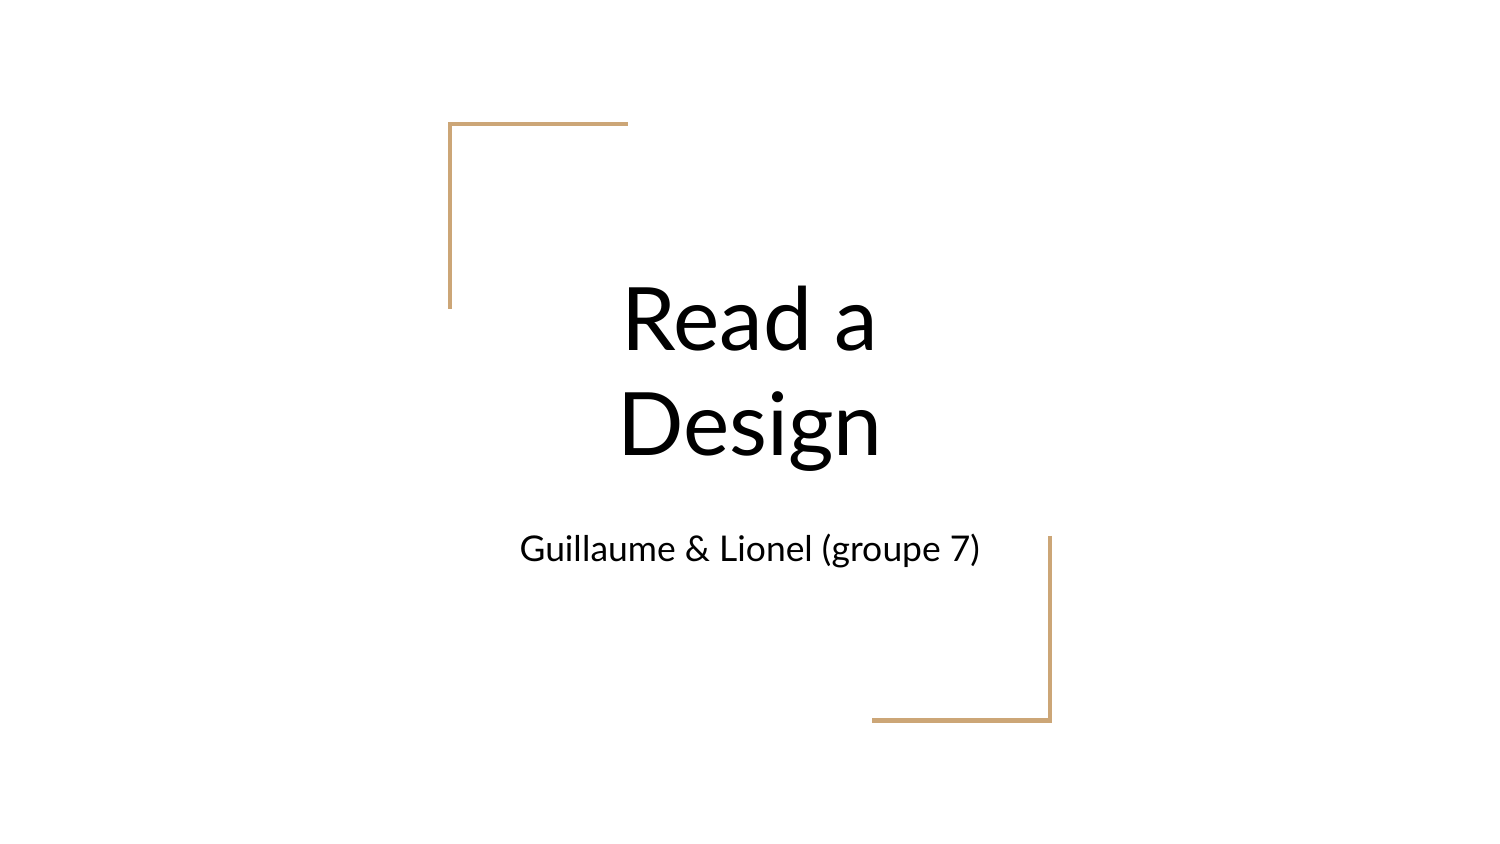

# Read a Design
Guillaume & Lionel (groupe 7)